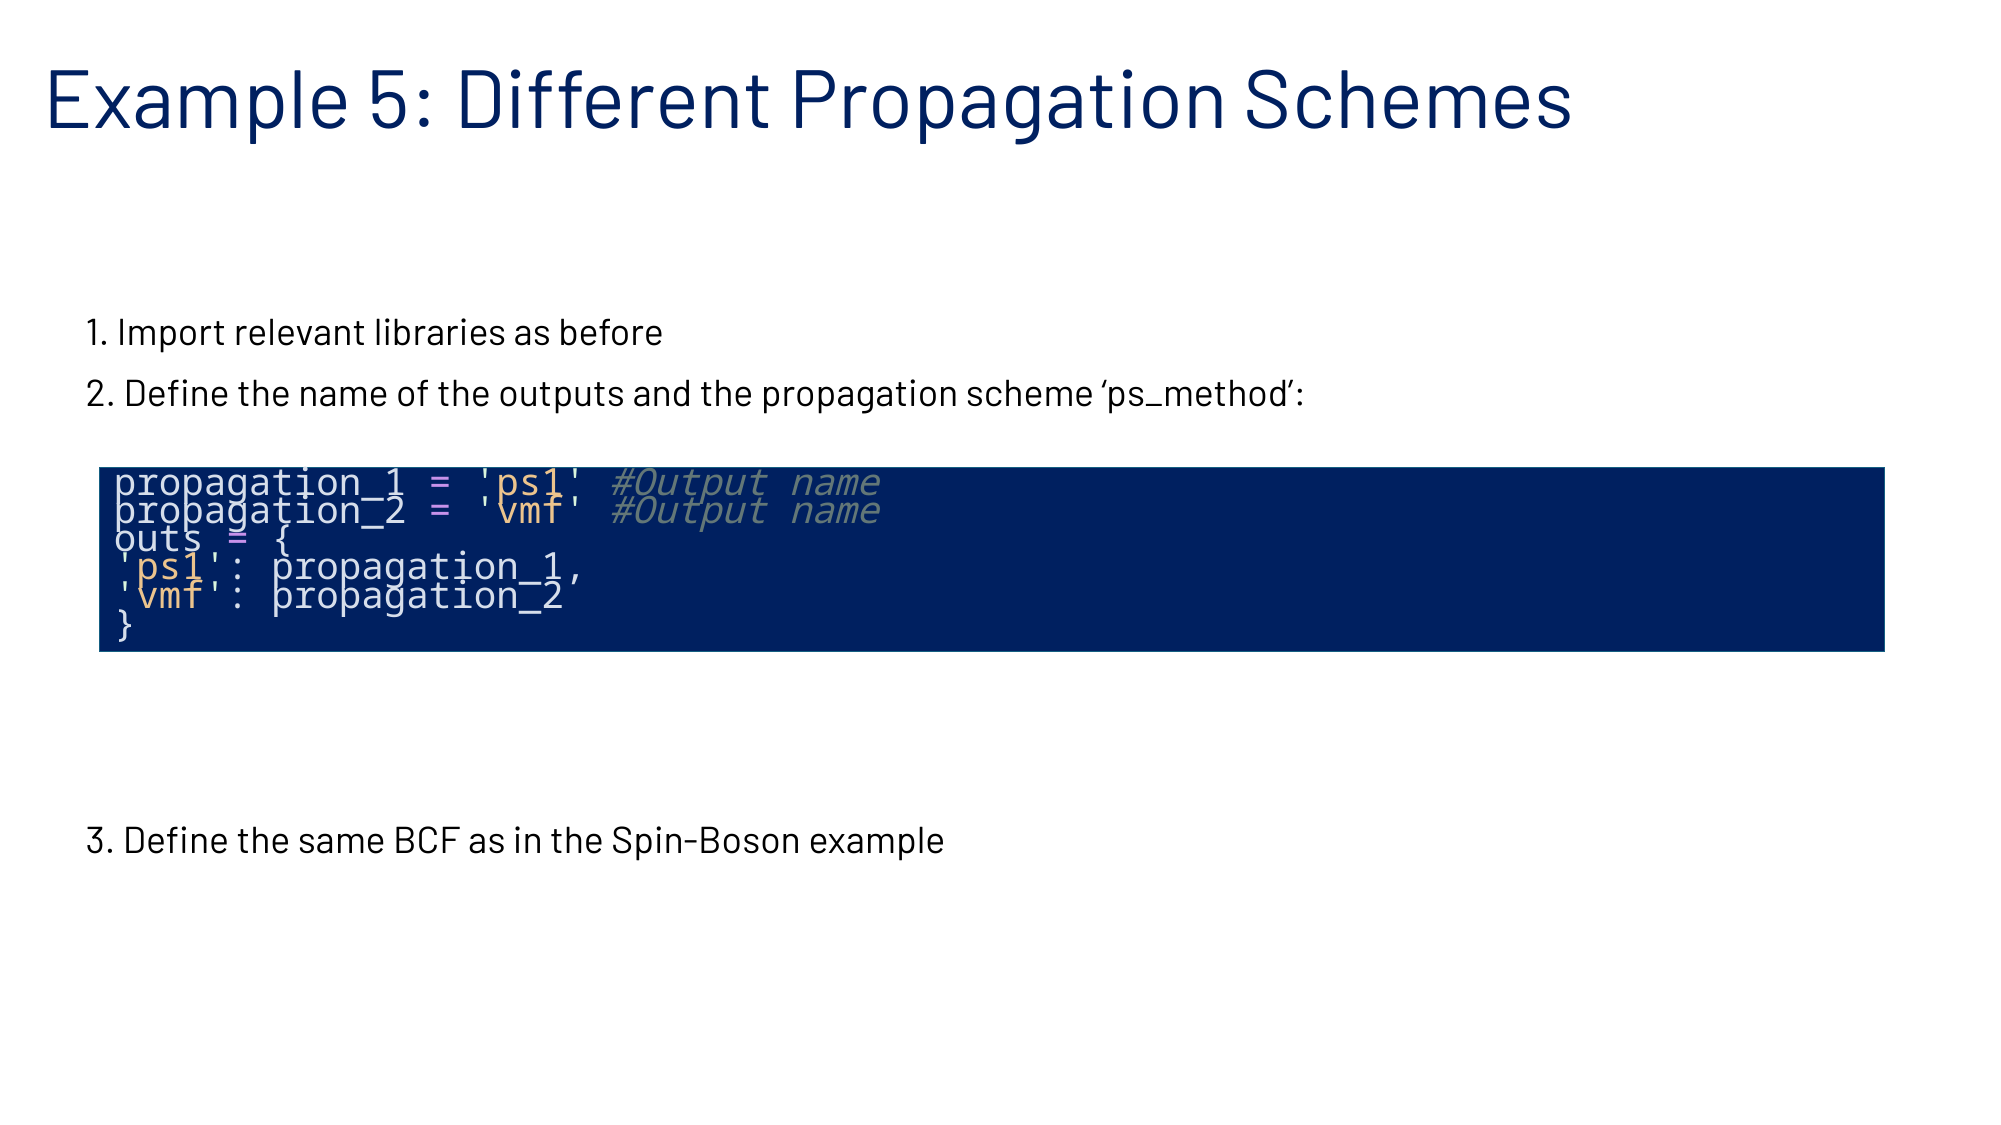

Example 5: Different Propagation Schemes

1. Import relevant libraries as before
2. Define the name of the outputs and the propagation scheme ‘ps_method’:
propagation_1 = 'ps1' #Output name
propagation_2 = 'vmf' #Output name
outs = {
'ps1': propagation_1,
'vmf': propagation_2
}
3. Define the same BCF as in the Spin-Boson example